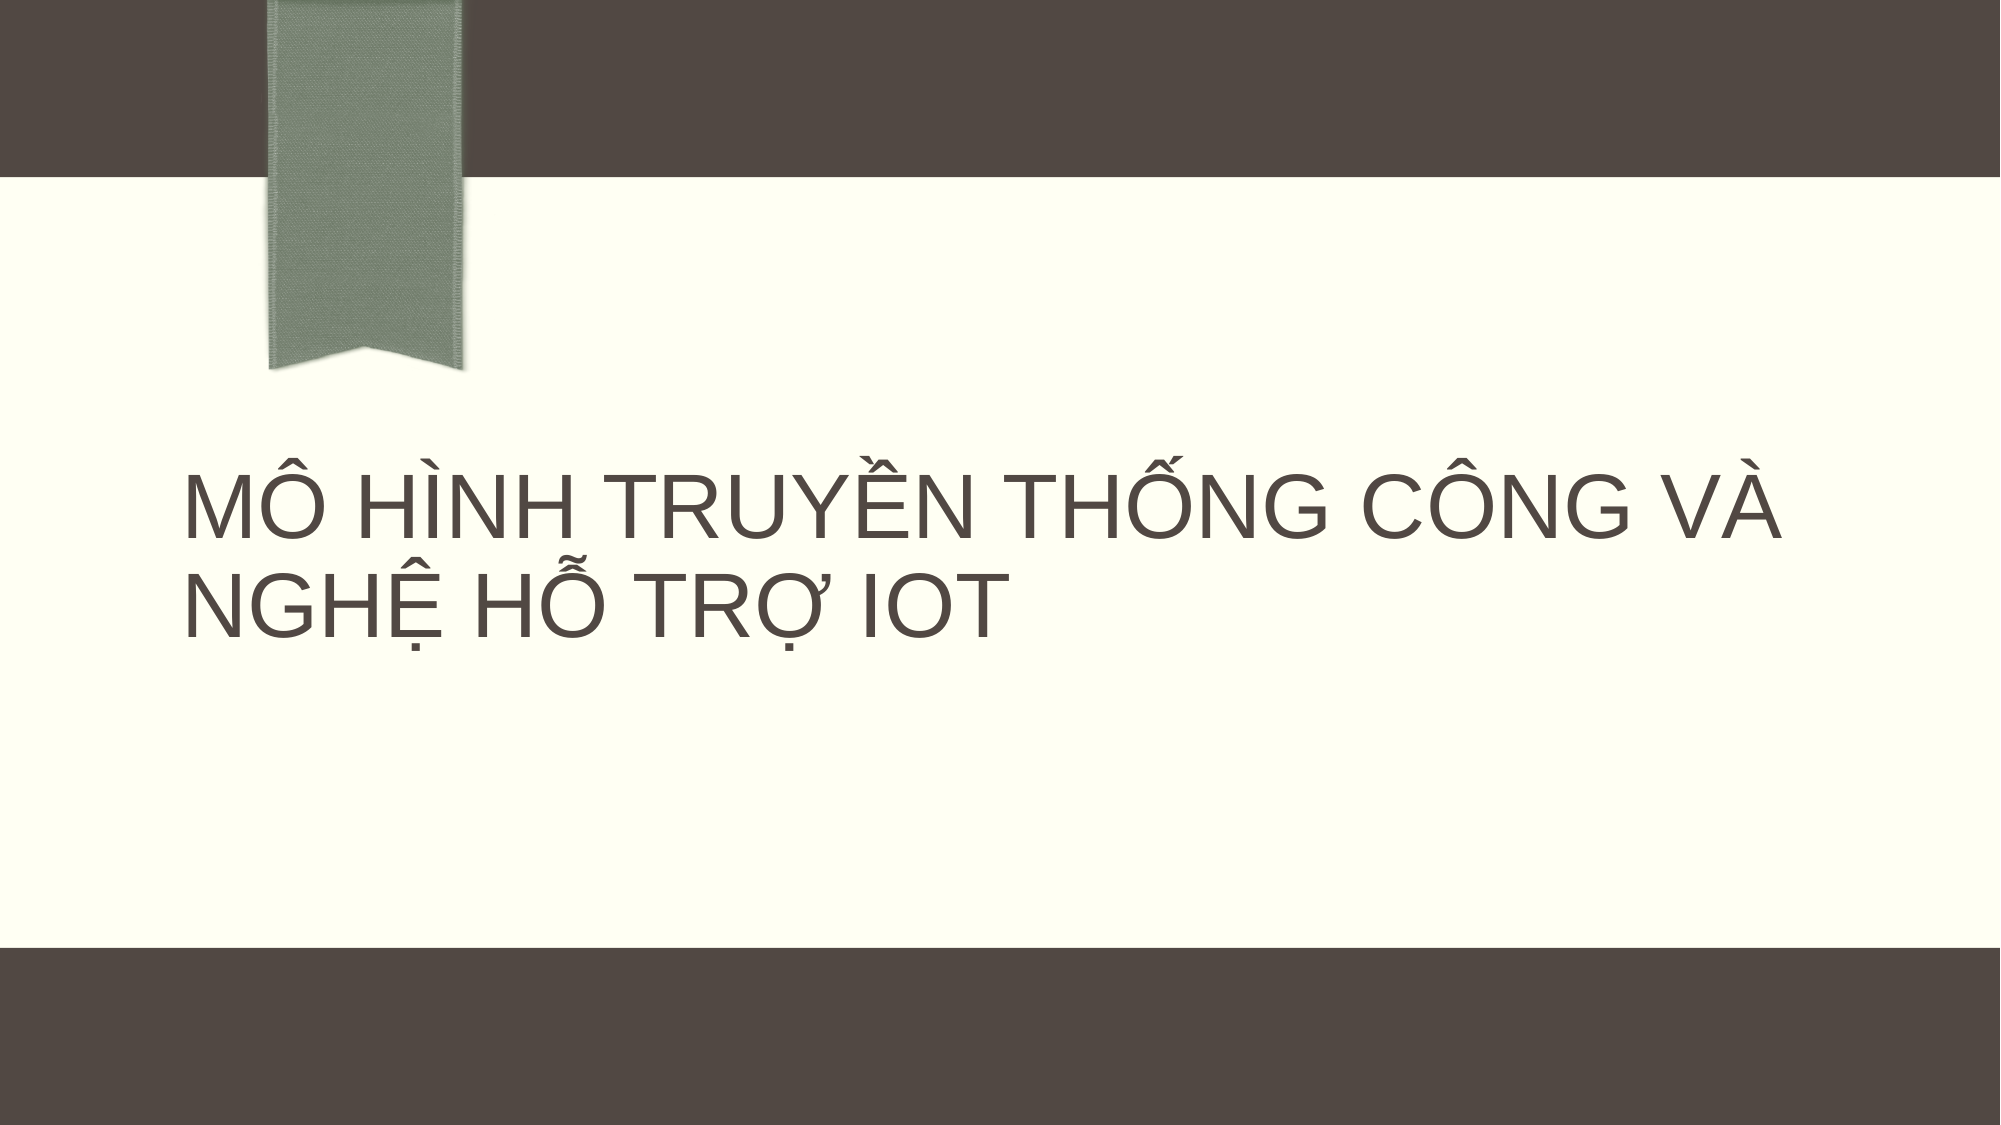

# Mô hình truyền thống Công và nghệ hỗ trợ IoT